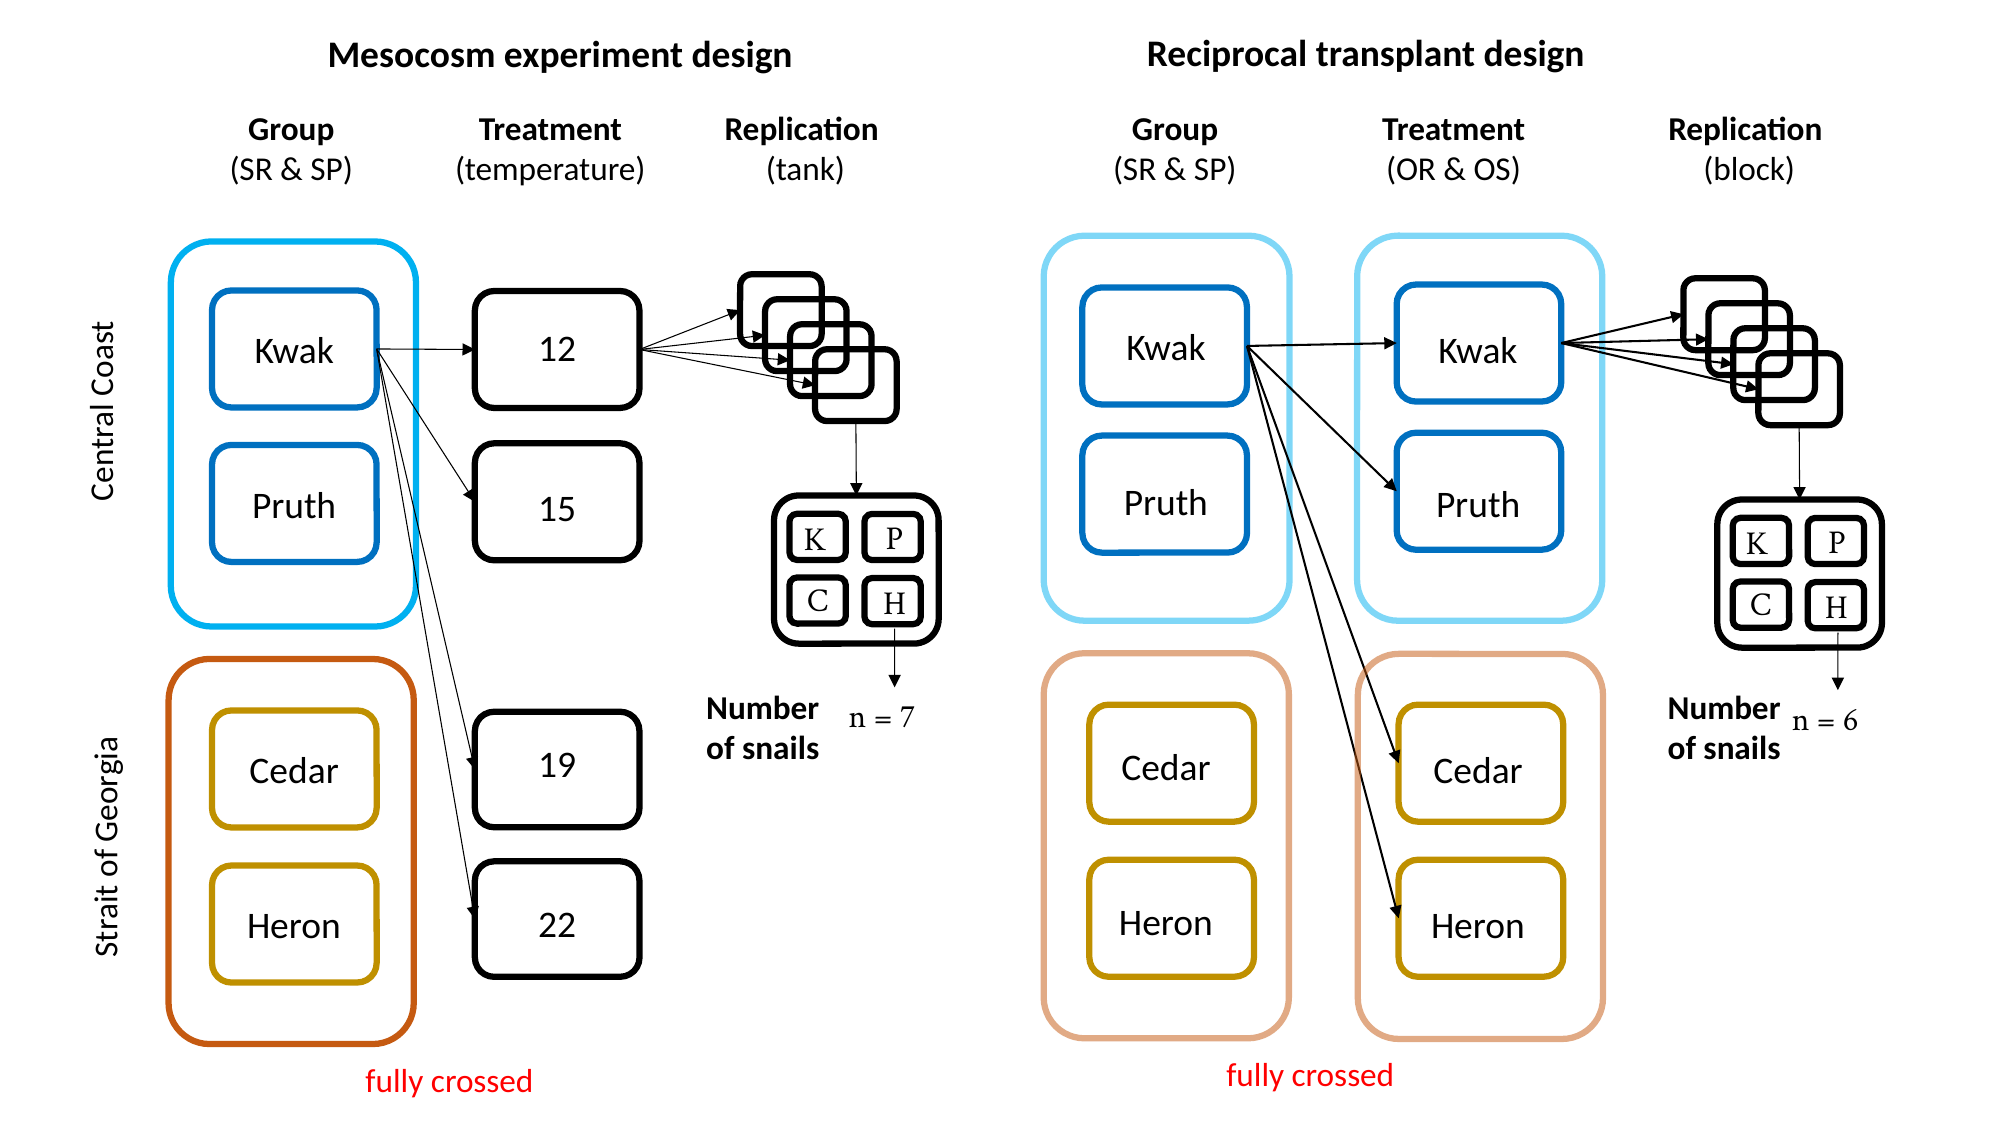

Reciprocal transplant design
Mesocosm experiment design
Group
(SR & SP)
Treatment
(temperature)
Replication
(tank)
Group
(SR & SP)
Treatment
(OR & OS)
Replication
(block)

Kwak
12
Kwak
Kwak

Central Coast

Pruth
Pruth
Pruth
15

P
K
P

K

C
H
C

H

Number
of snails
Number
of snails
n = 7
n = 6

19
Cedar
Cedar
Cedar
Strait of Georgia

Heron
22
Heron
Heron
fully crossed
fully crossed